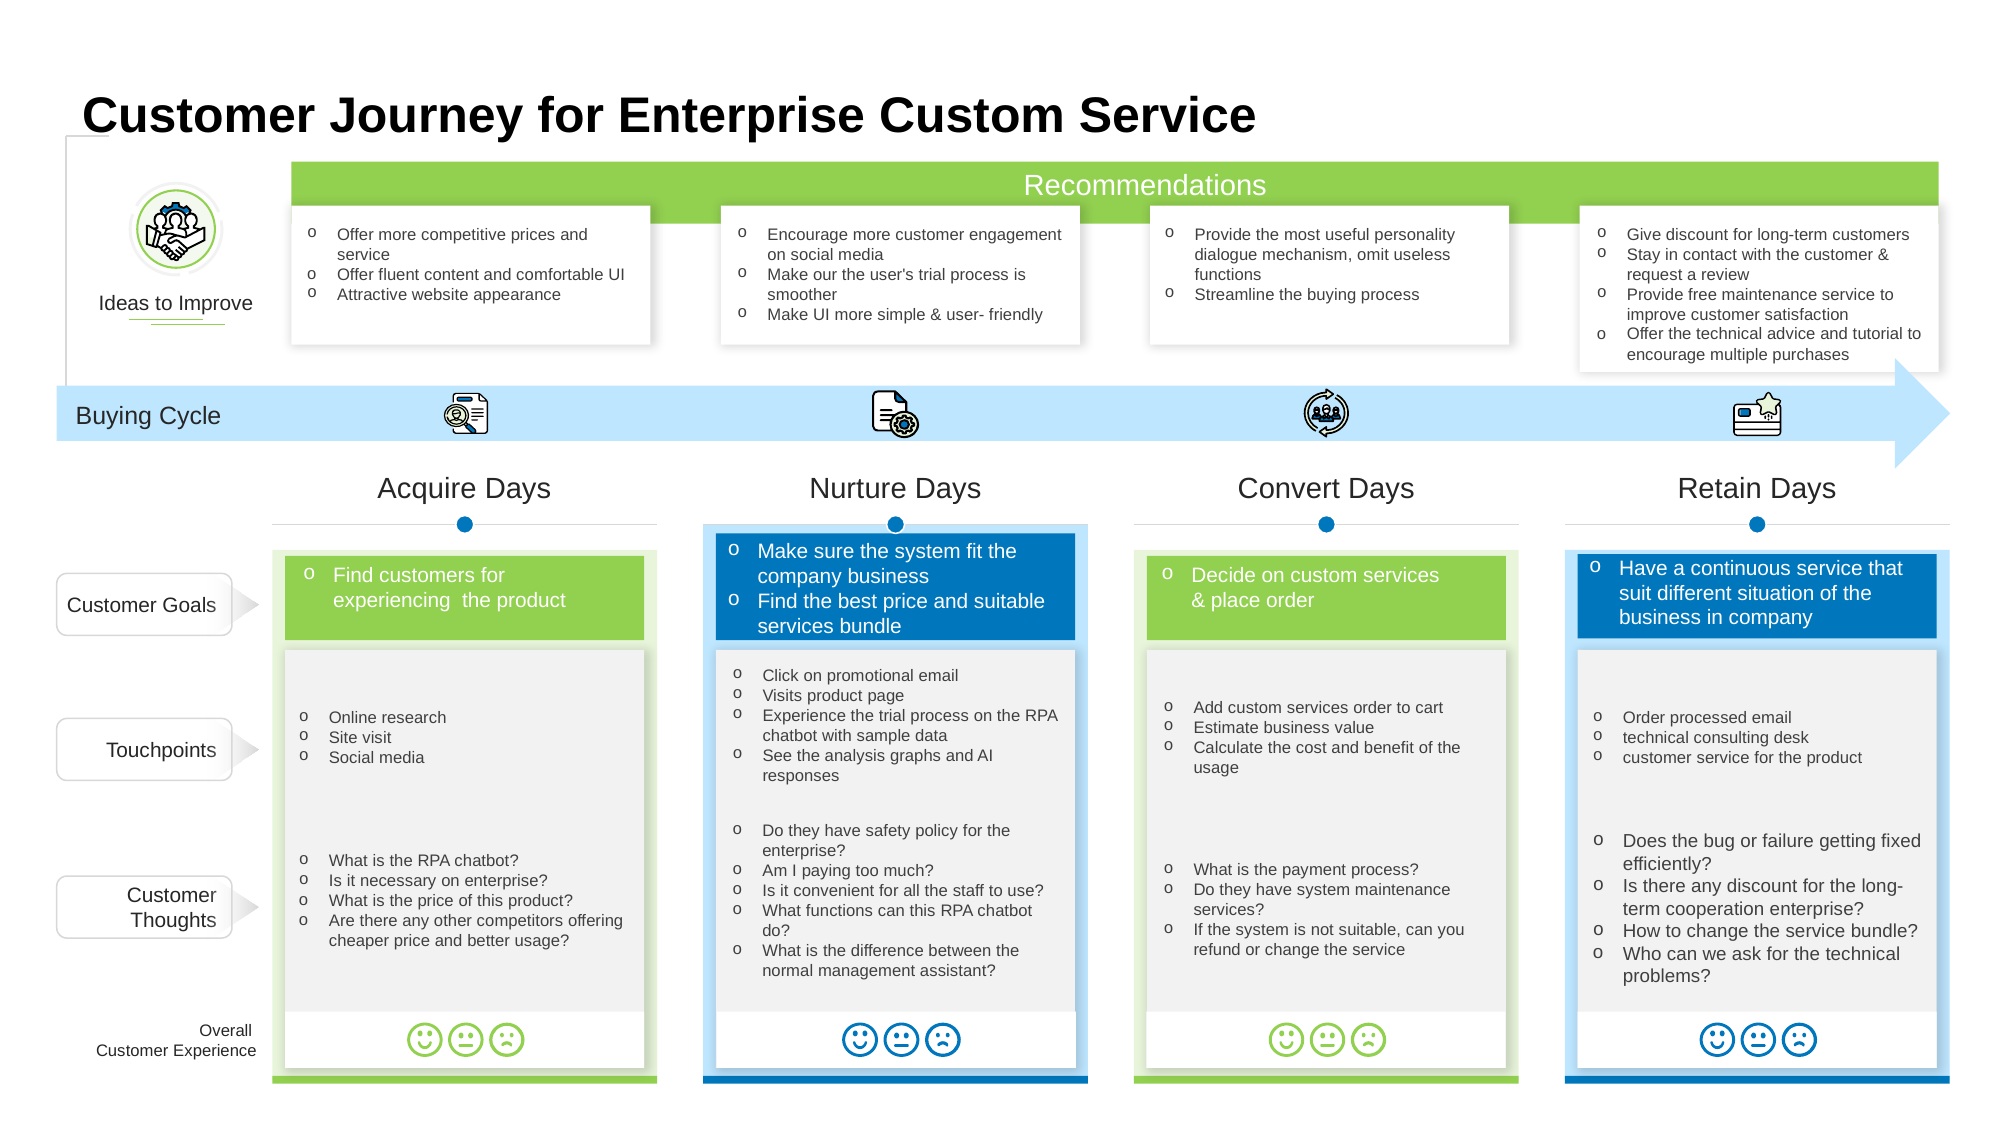

# Customer Journey for Enterprise Custom Service

Recommendations

Offer more competitive prices and service
Offer fluent content and comfortable UI
Attractive website appearance

Encourage more customer engagement on social media
Make our the user's trial process is smoother
Make UI more simple & user- friendly

Provide the most useful personality dialogue mechanism, omit useless functions
Streamline the buying process

Give discount for long-term customers
Stay in contact with the customer & request a review
Provide free maintenance service to improve customer satisfaction
Offer the technical advice and tutorial to encourage multiple purchases

Ideas to Improve

Buying Cycle

Acquire Days

Find customers for  experiencing  the product
Online research
Site visit
Social media
What is the RPA chatbot?
Is it necessary on enterprise?
What is the price of this product?
Are there any other competitors offering cheaper price and better usage?

Nurture Days

Make sure the system fit the company business
Find the best price and suitable services bundle
Click on promotional email
Visits product page
Experience the trial process on the RPA chatbot with sample data
See the analysis graphs and AI responses
Do they have safety policy for the enterprise?
Am I paying too much?
Is it convenient for all the staff to use?
What functions can this RPA chatbot do?
What is the difference between the normal management assistant?

Convert Days

Decide on custom services & place order
Add custom services order to cart
Estimate business value
Calculate the cost and benefit of the usage
What is the payment process?
Do they have system maintenance services?
If the system is not suitable, can you refund or change the service

Retain Days

Have a continuous service that suit different situation of the business in company
Order processed email
technical consulting desk
customer service for the product
Does the bug or failure getting fixed efficiently?
Is there any discount for the long-term cooperation enterprise?
How to change the service bundle?
Who can we ask for the technical problems?

Customer Goals

Touchpoints

Customer Thoughts

Overall
Customer Experience